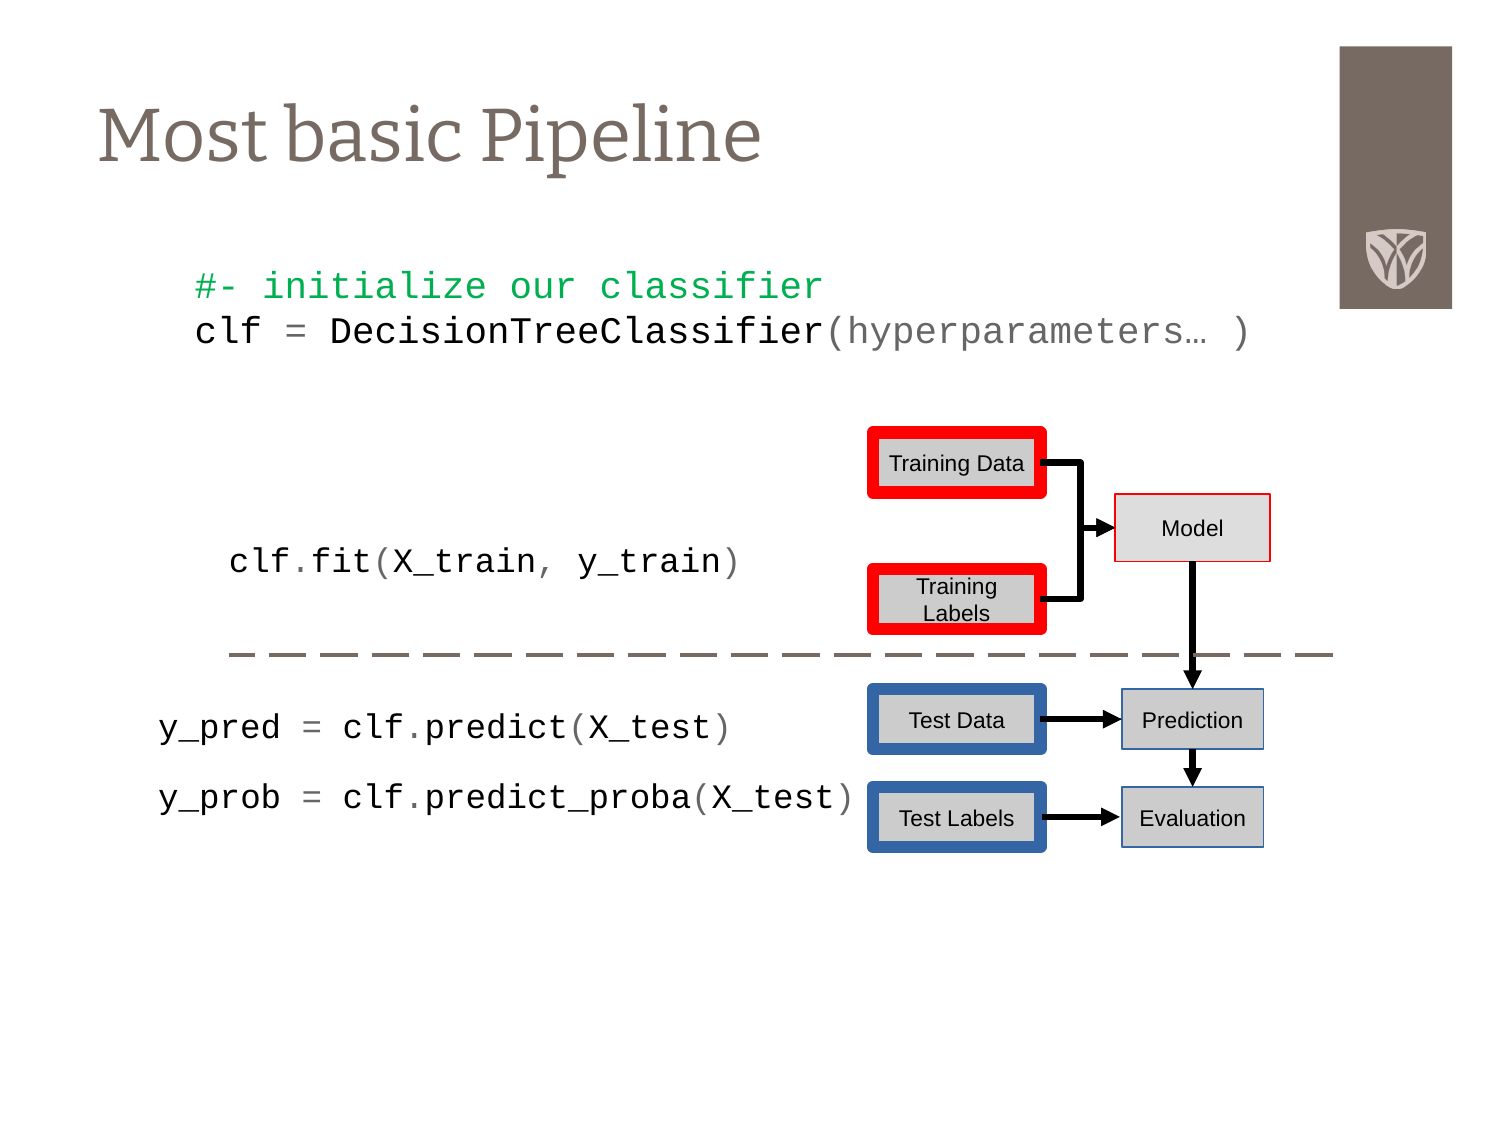

# Most basic Pipeline
#- initialize our classifier
clf = DecisionTreeClassifier(hyperparameters… )

clf.fit(X_train, y_train)

Training Data
Model
Training Labels
Test Data
Prediction
y_pred = clf.predict(X_test)
y_prob = clf.predict_proba(X_test)
Test Labels
Evaluation